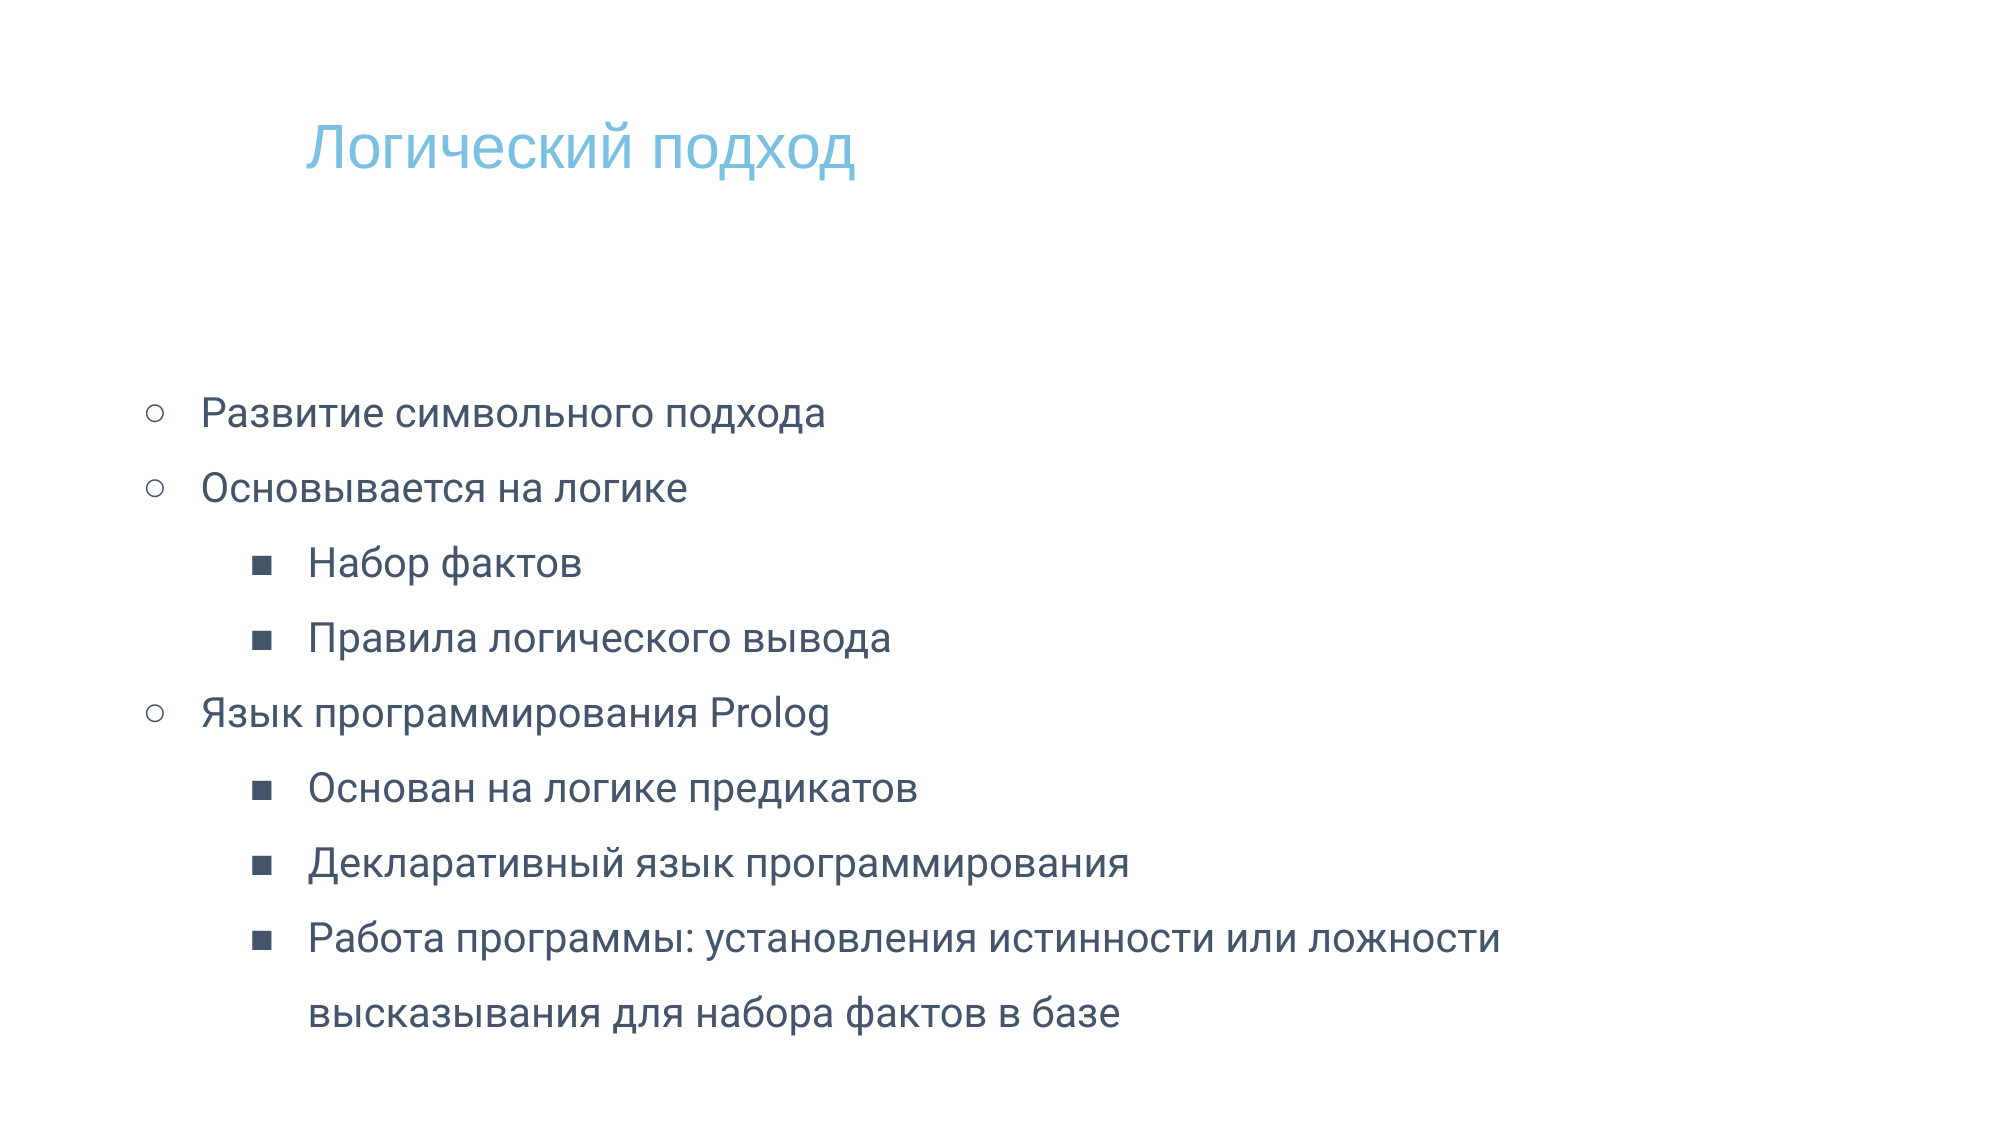

Логический подход
Развитие символьного подхода
Основывается на логике
Набор фактов
Правила логического вывода
Язык программирования Prolog
Основан на логике предикатов
Декларативный язык программирования
Работа программы: установления истинности или ложности высказывания для набора фактов в базе